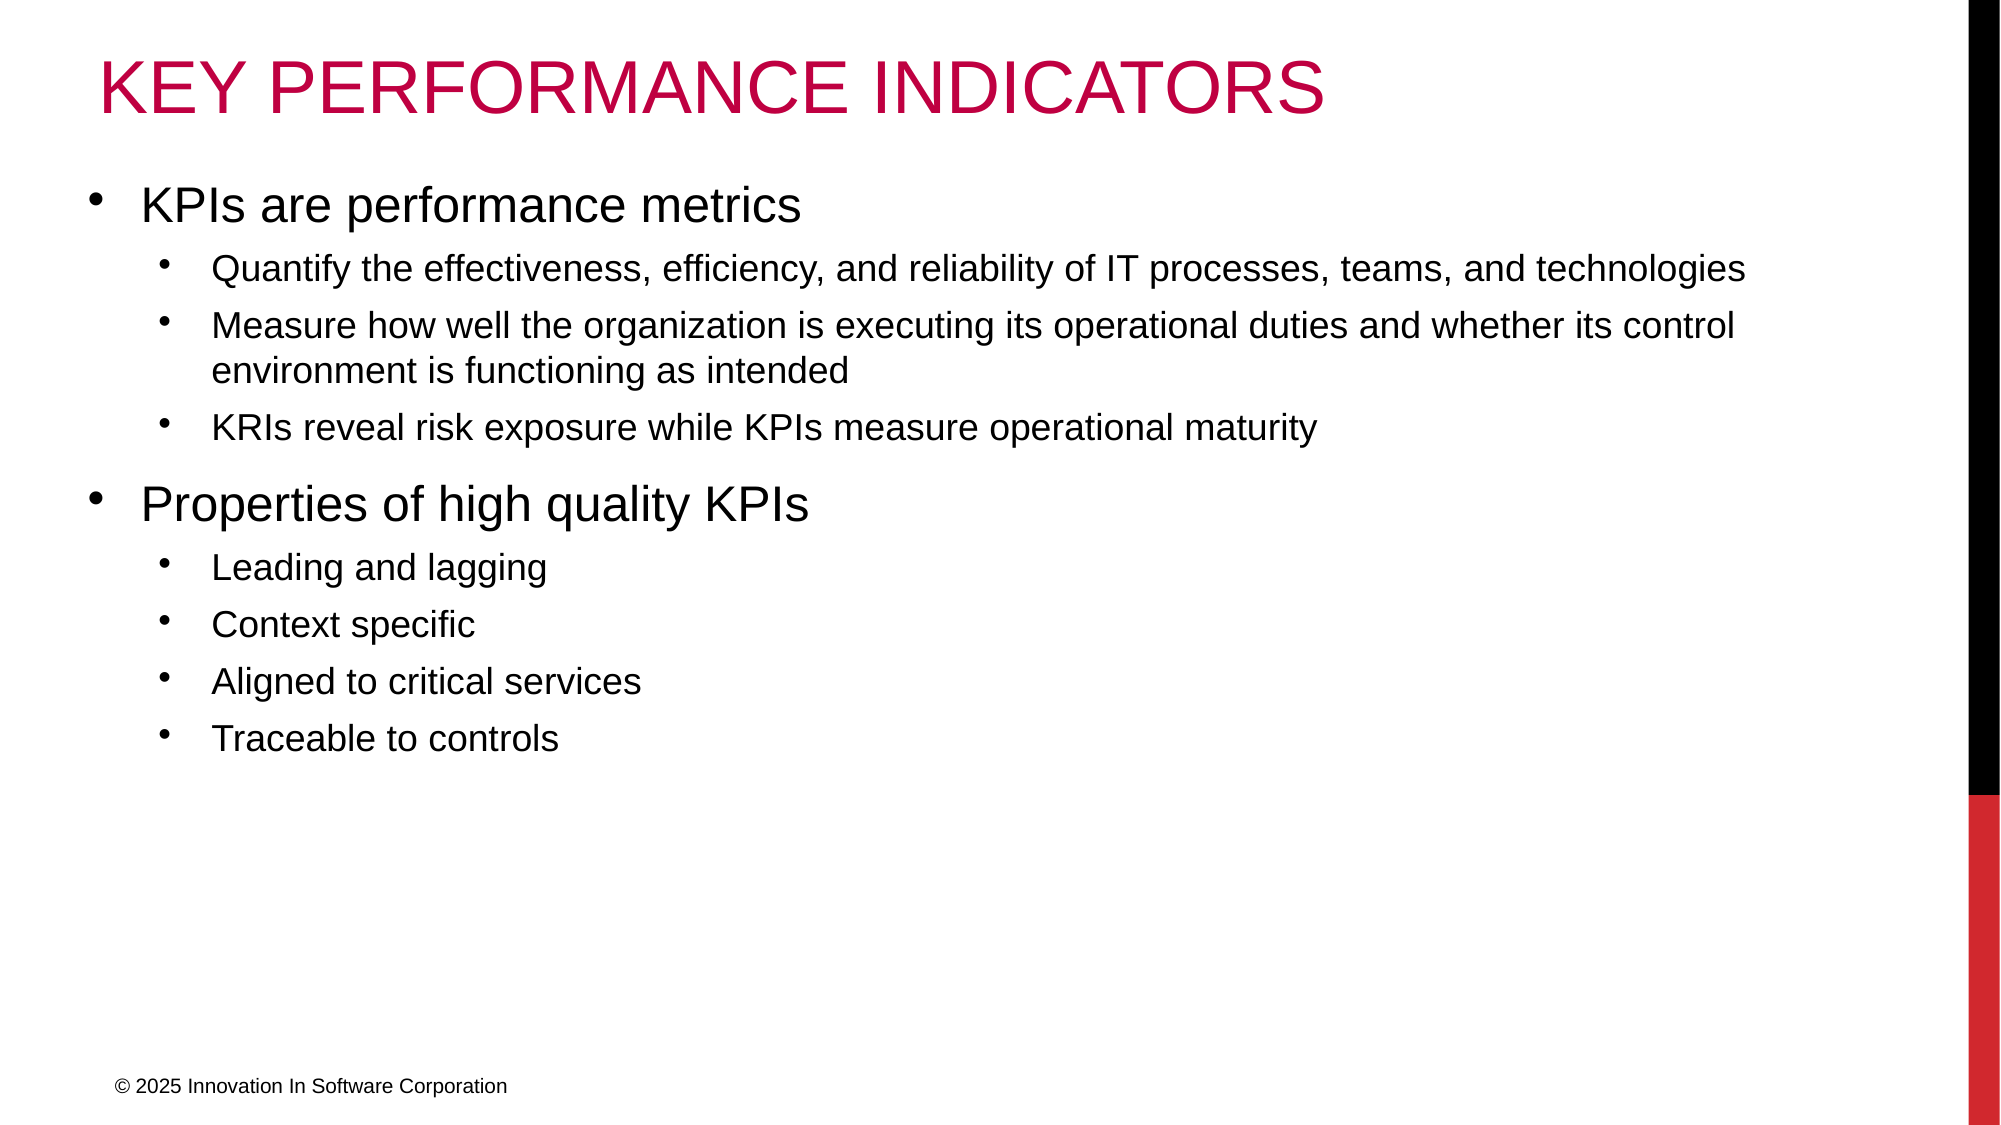

# Key Performance Indicators
KPIs are performance metrics
Quantify the effectiveness, efficiency, and reliability of IT processes, teams, and technologies
Measure how well the organization is executing its operational duties and whether its control environment is functioning as intended
KRIs reveal risk exposure while KPIs measure operational maturity
Properties of high quality KPIs
Leading and lagging
Context specific
Aligned to critical services
Traceable to controls

© 2025 Innovation In Software Corporation